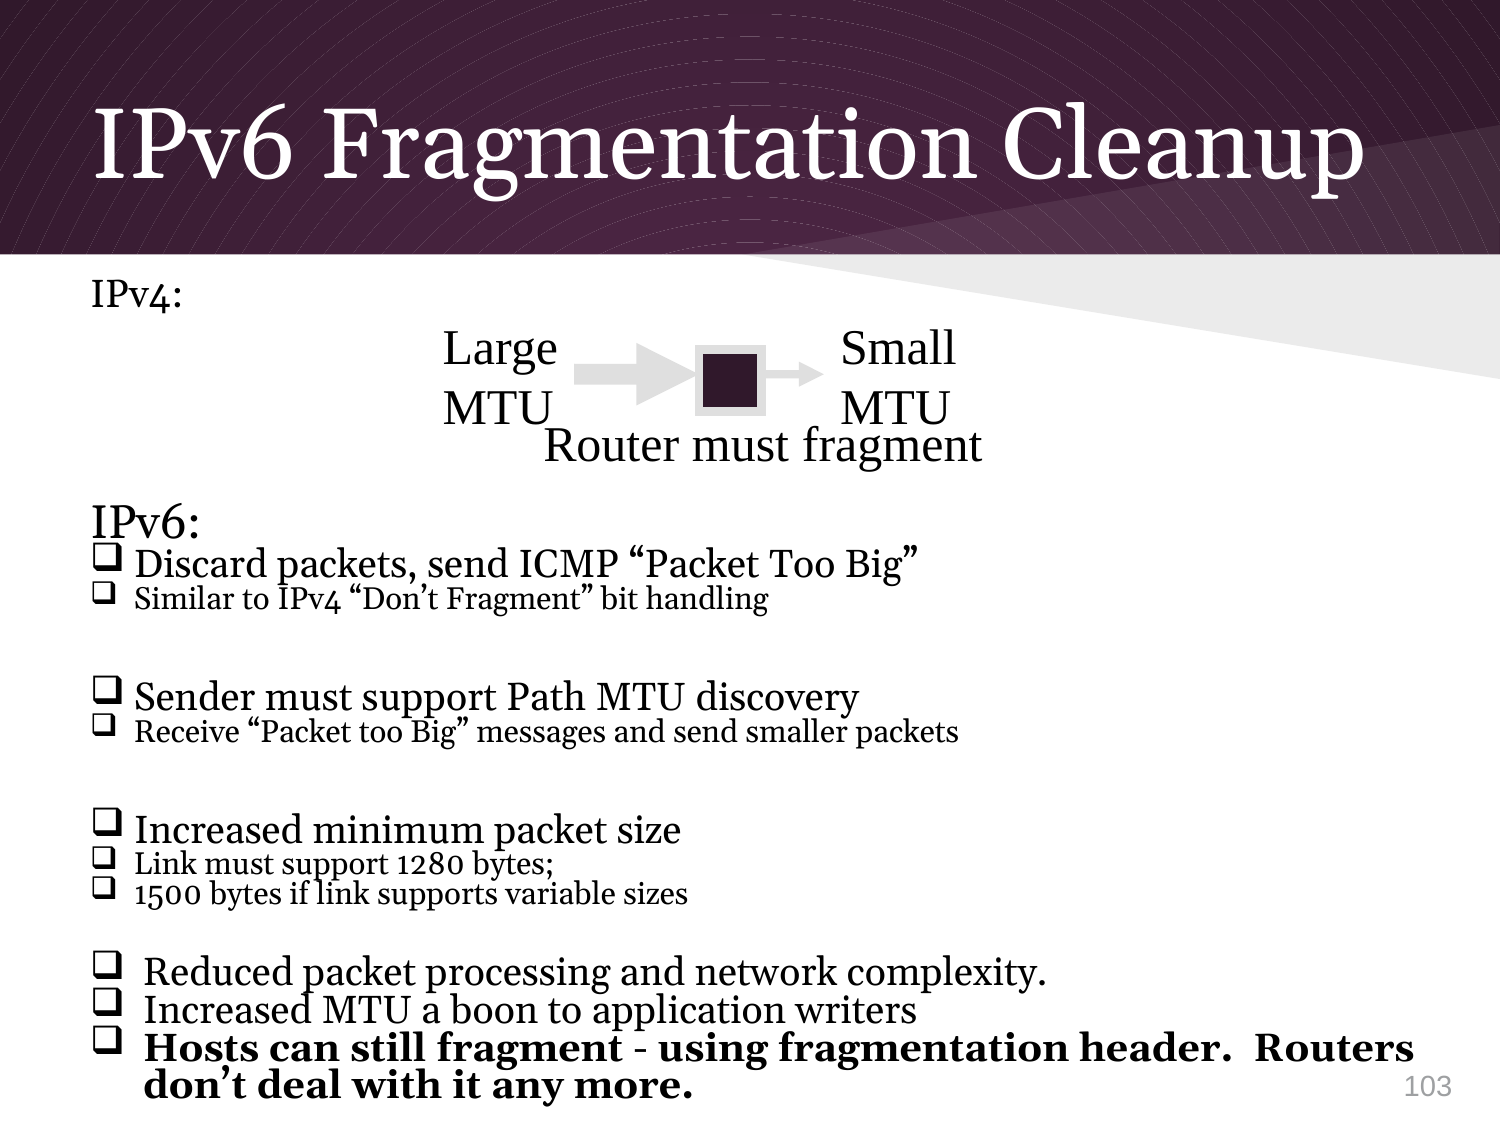

# IPv6 Fragmentation Cleanup
IPv4:

IPv6:
Discard packets, send ICMP “Packet Too Big”
Similar to IPv4 “Don’t Fragment” bit handling

Sender must support Path MTU discovery
Receive “Packet too Big” messages and send smaller packets

Increased minimum packet size
Link must support 1280 bytes;
1500 bytes if link supports variable sizes

Reduced packet processing and network complexity.
Increased MTU a boon to application writers
Hosts can still fragment - using fragmentation header.  Routers don’t deal with it any more.
Large MTU
Small MTU

Router must fragment
103